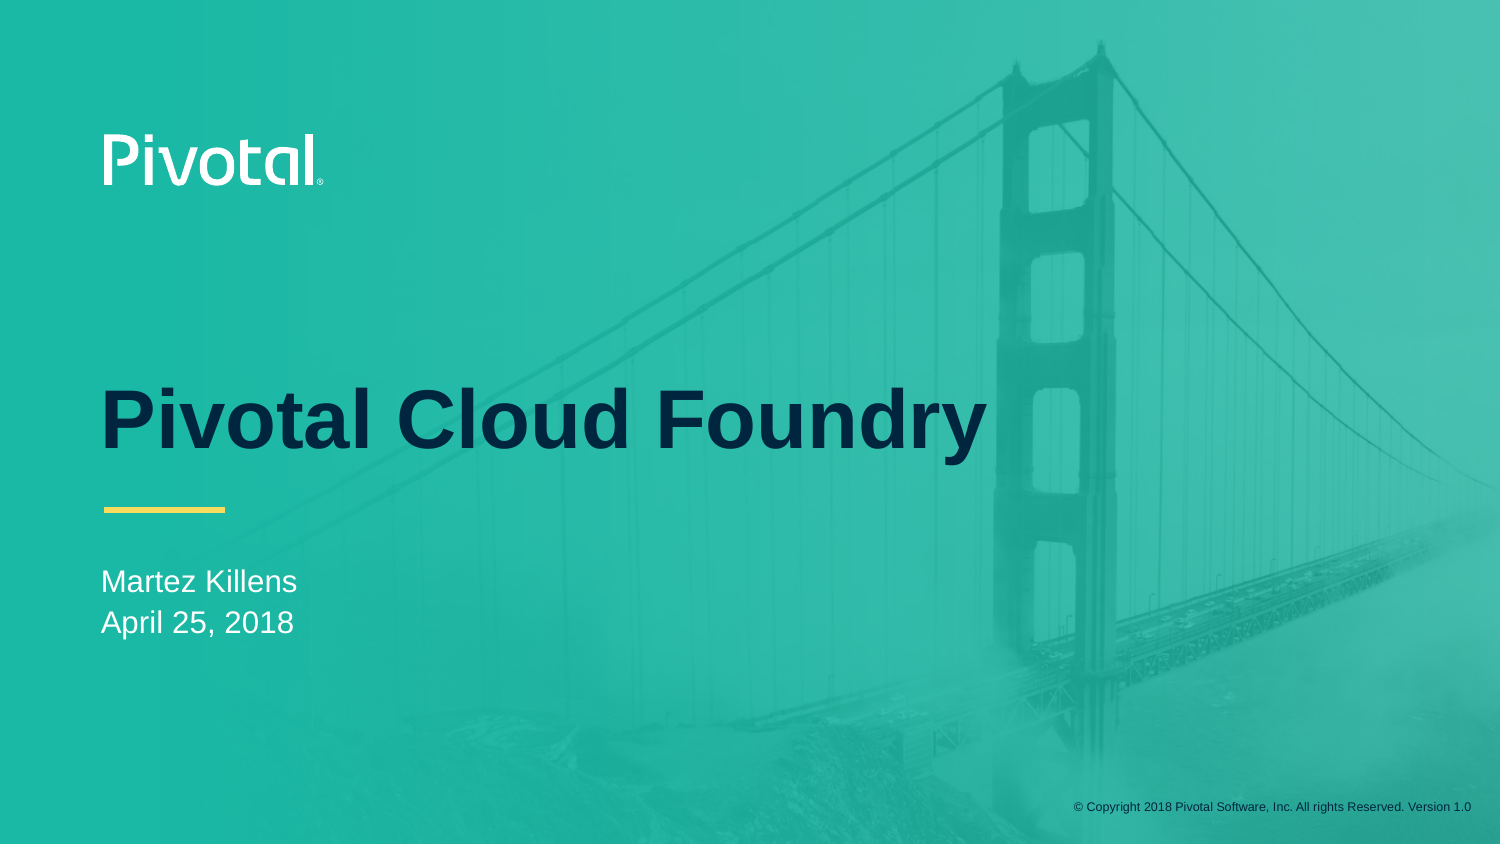

# Pivotal Cloud Foundry

Martez Killens
April 25, 2018